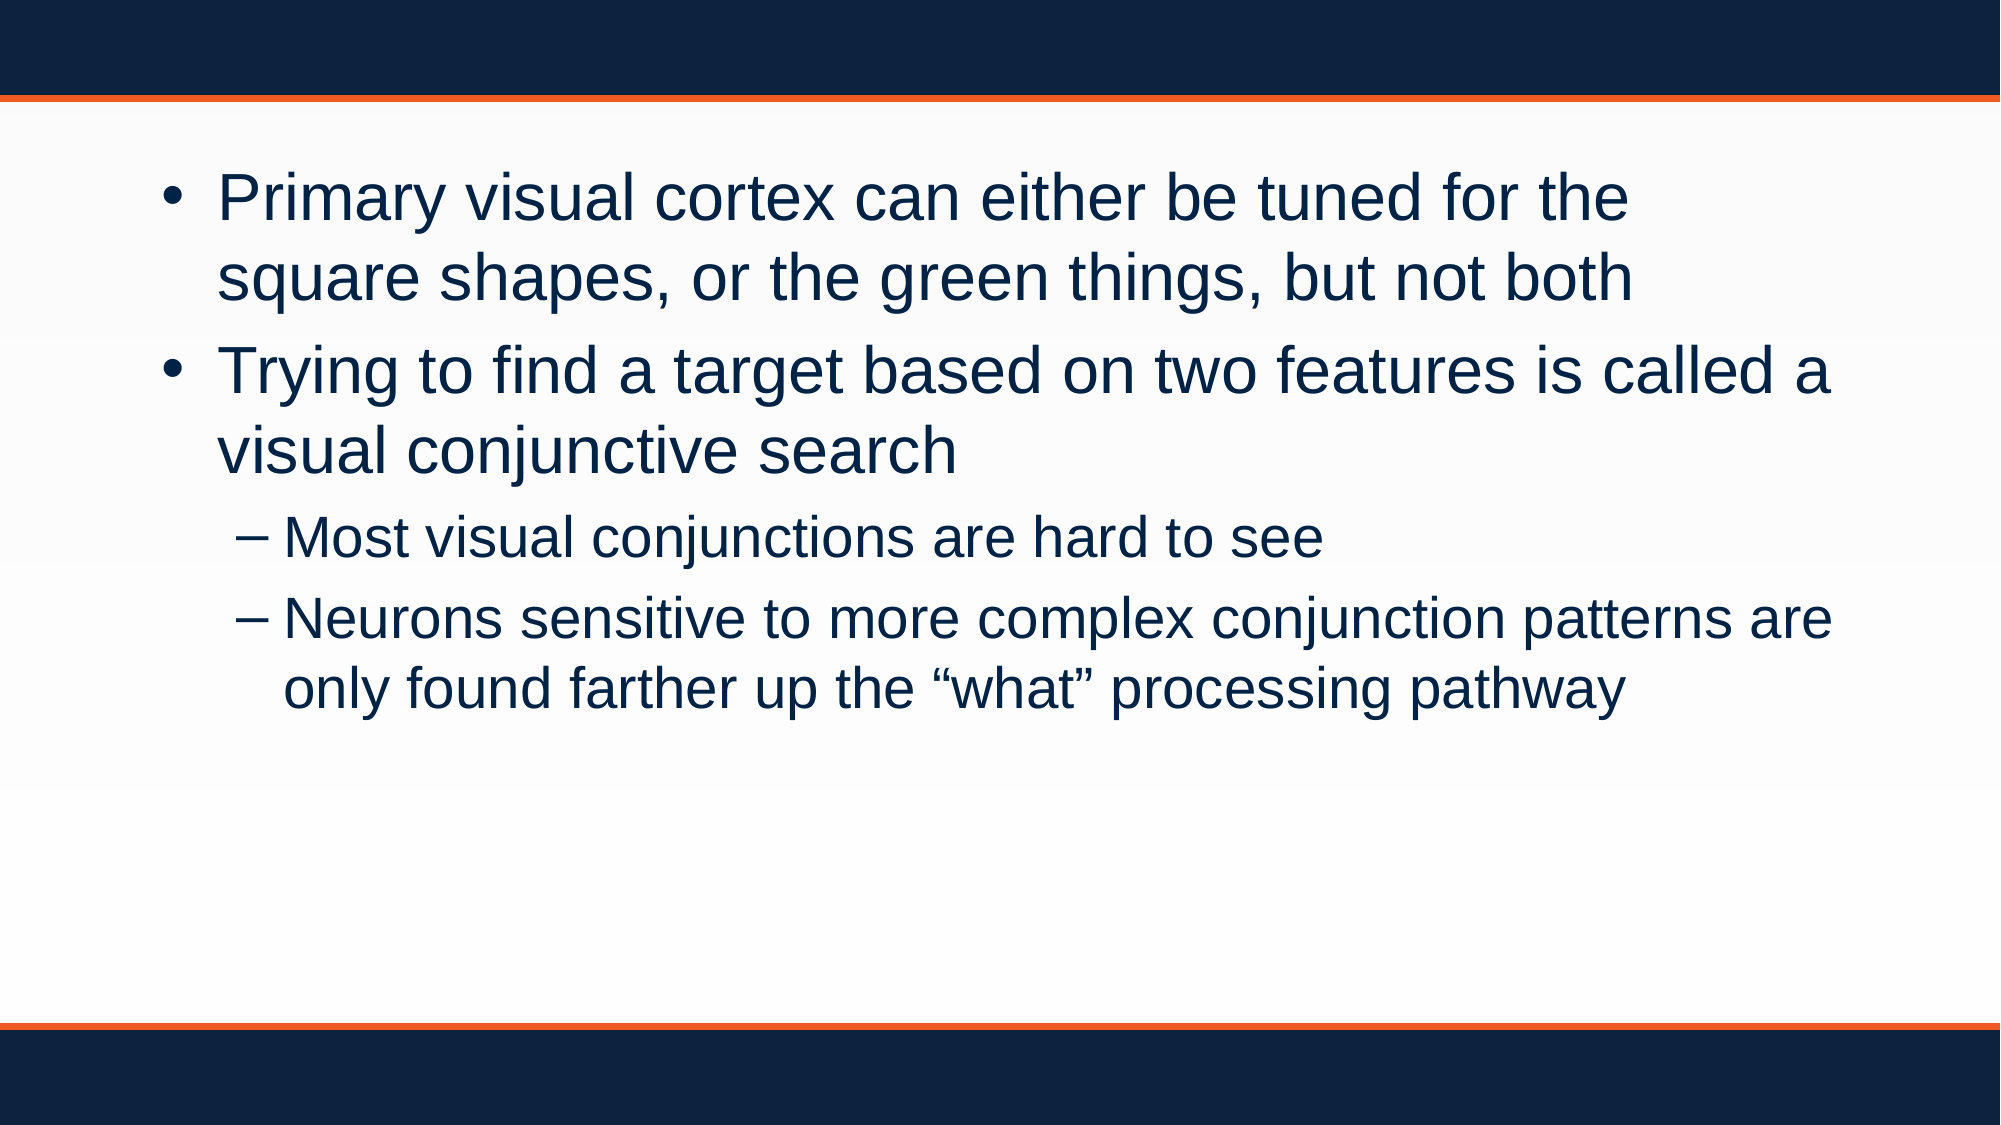

Primary visual cortex can either be tuned for the square shapes, or the green things, but not both
Trying to find a target based on two features is called a visual conjunctive search
Most visual conjunctions are hard to see
Neurons sensitive to more complex conjunction patterns are only found farther up the “what” processing pathway